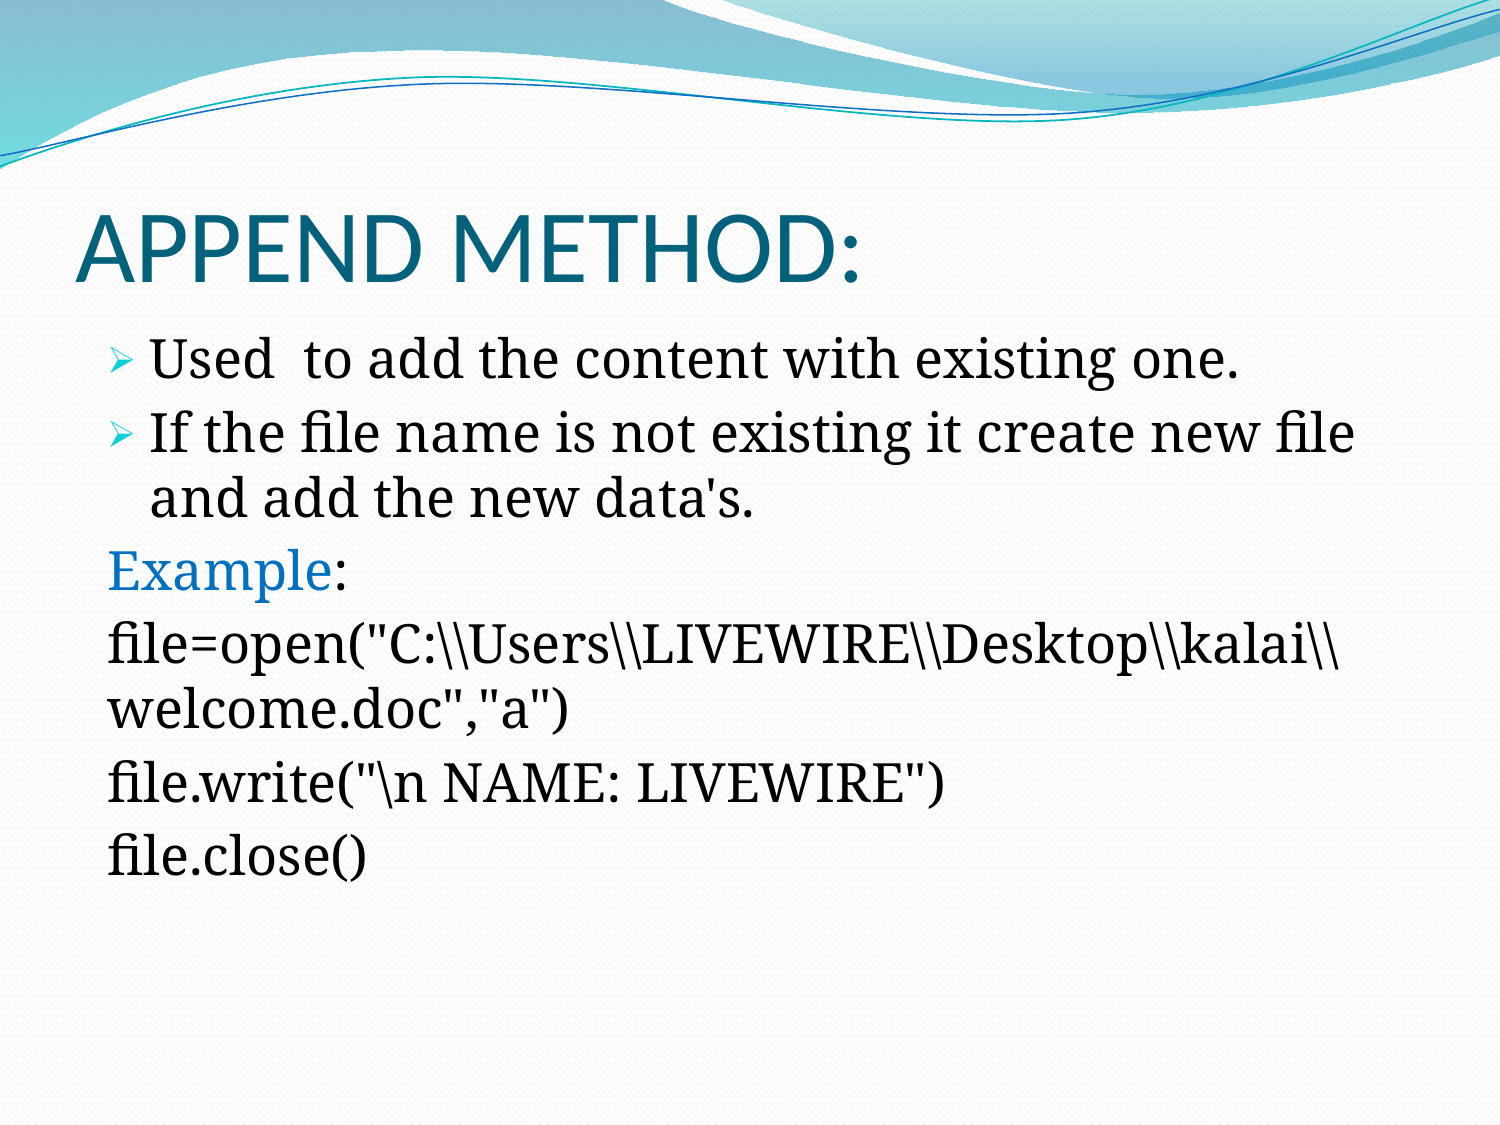

# APPEND METHOD:
Used  to add the content with existing one.
If the file name is not existing it create new file and add the new data's.
Example:
file=open("C:\\Users\\LIVEWIRE\\Desktop\\kalai\\welcome.doc","a")
file.write("\n NAME: LIVEWIRE")
file.close()